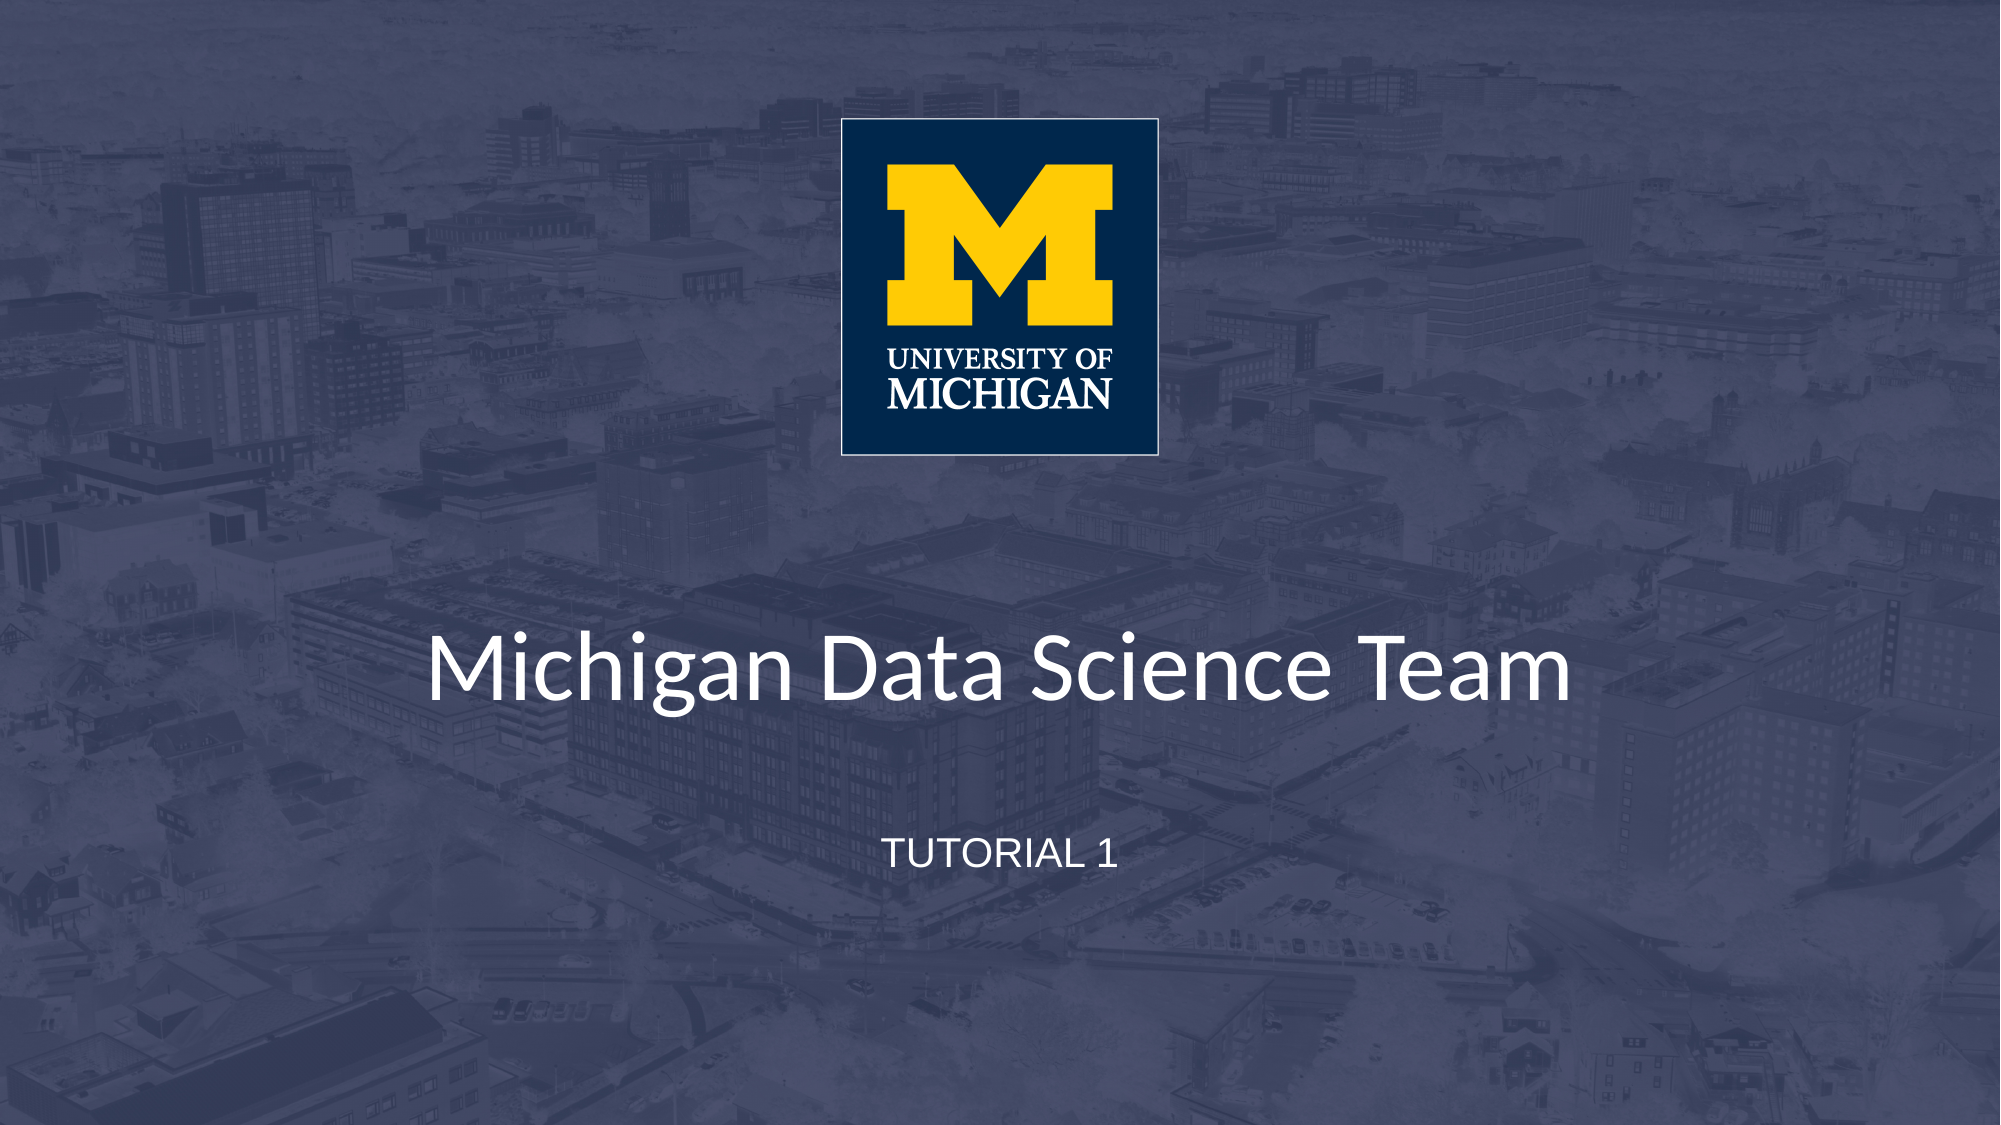

# Michigan Data Science Team
TUTORIAL 1